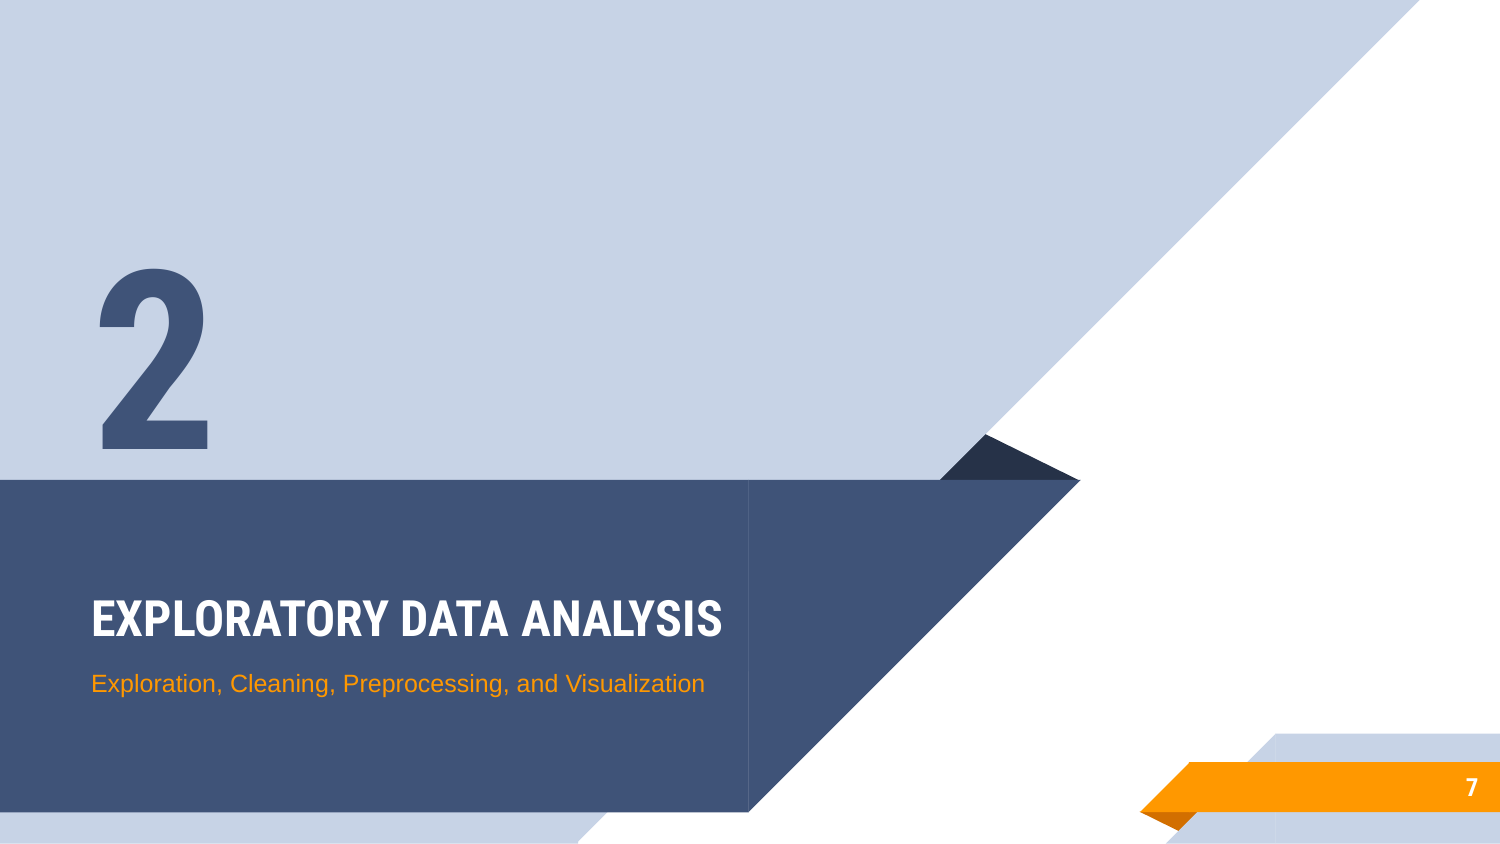

2
# EXPLORATORY DATA ANALYSIS
Exploration, Cleaning, Preprocessing, and Visualization
7